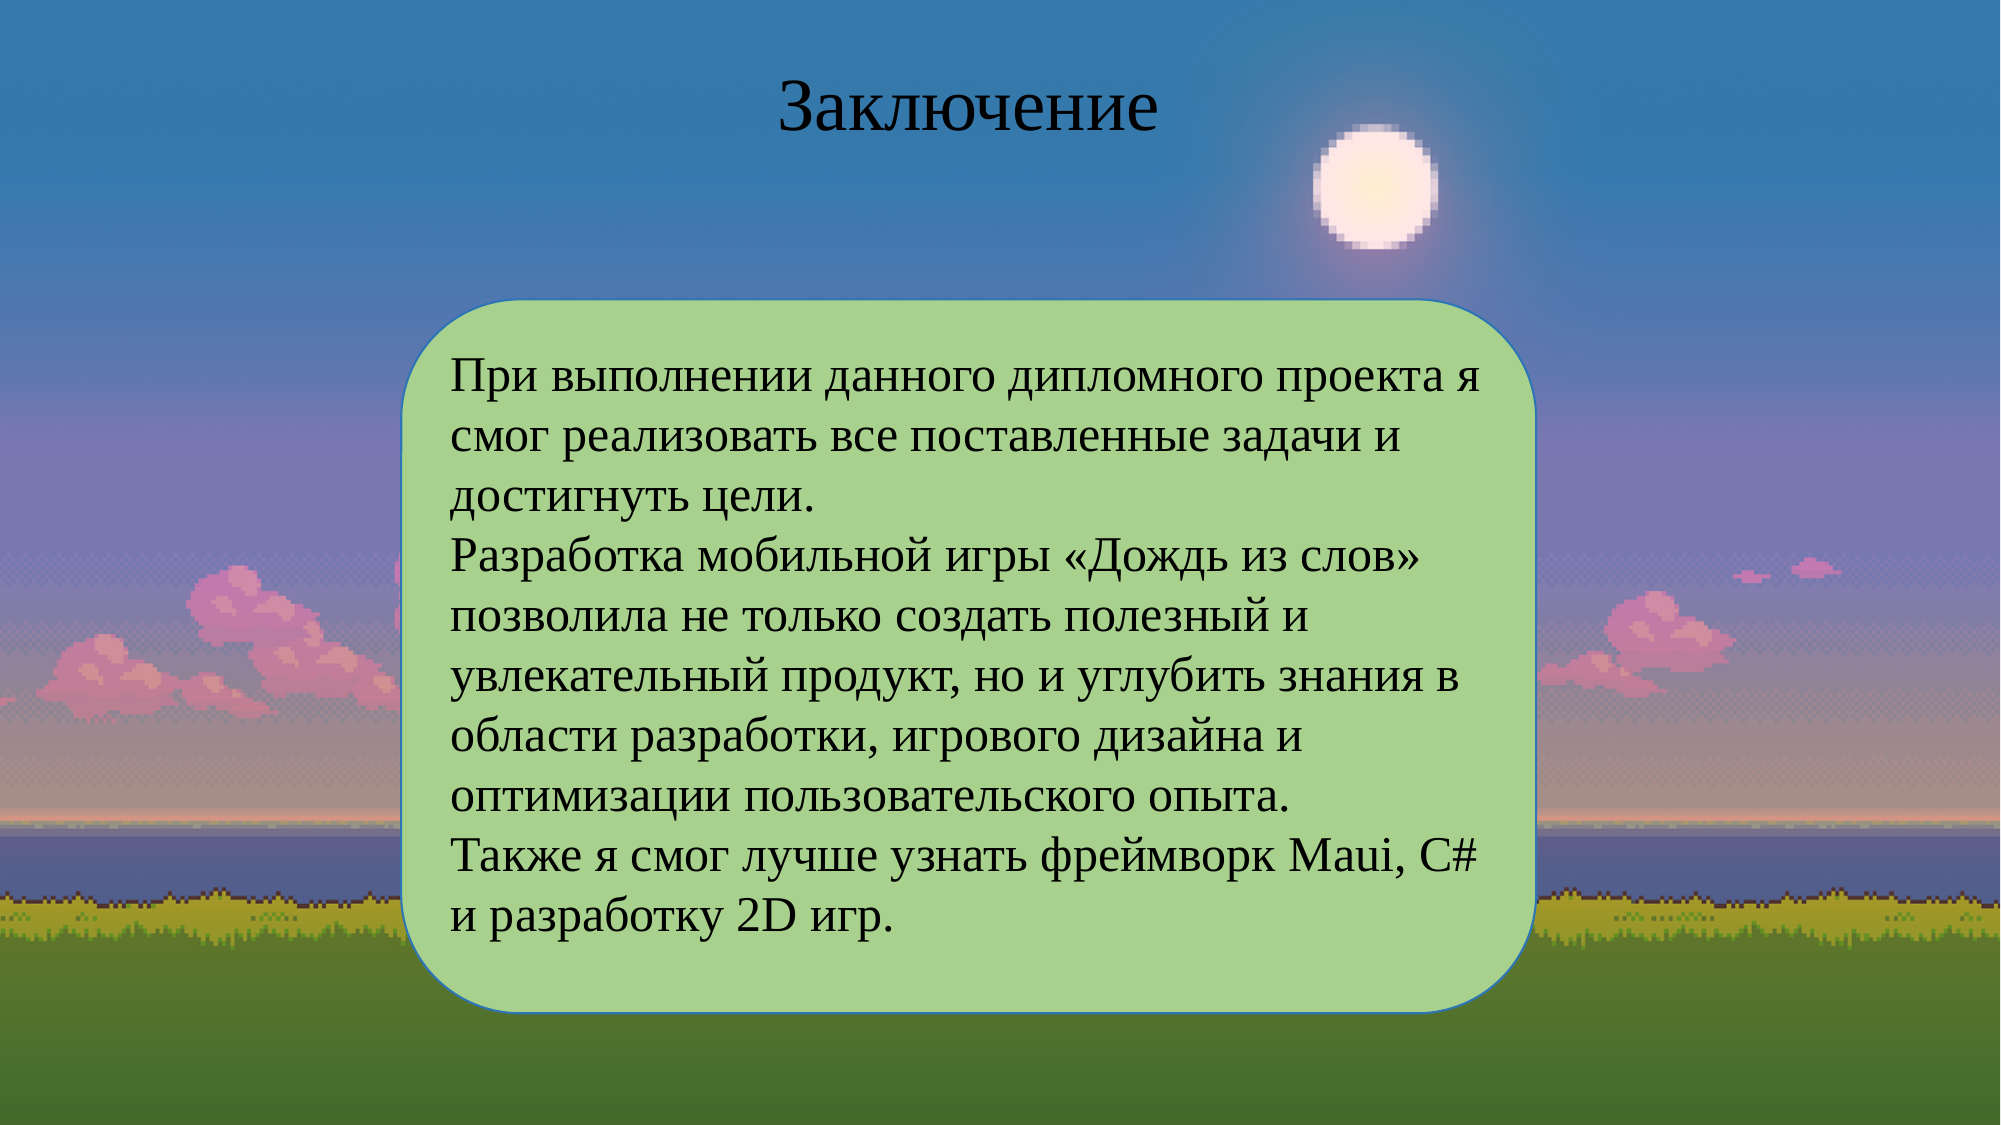

# Заключение

При выполнении данного дипломного проекта я смог реализовать все поставленные задачи и достигнуть цели.
Разработка мобильной игры «Дождь из слов» позволила не только создать полезный и увлекательный продукт, но и углубить знания в области разработки, игрового дизайна и оптимизации пользовательского опыта.
Также я смог лучше узнать фреймворк Maui, C# и разработку 2D игр.